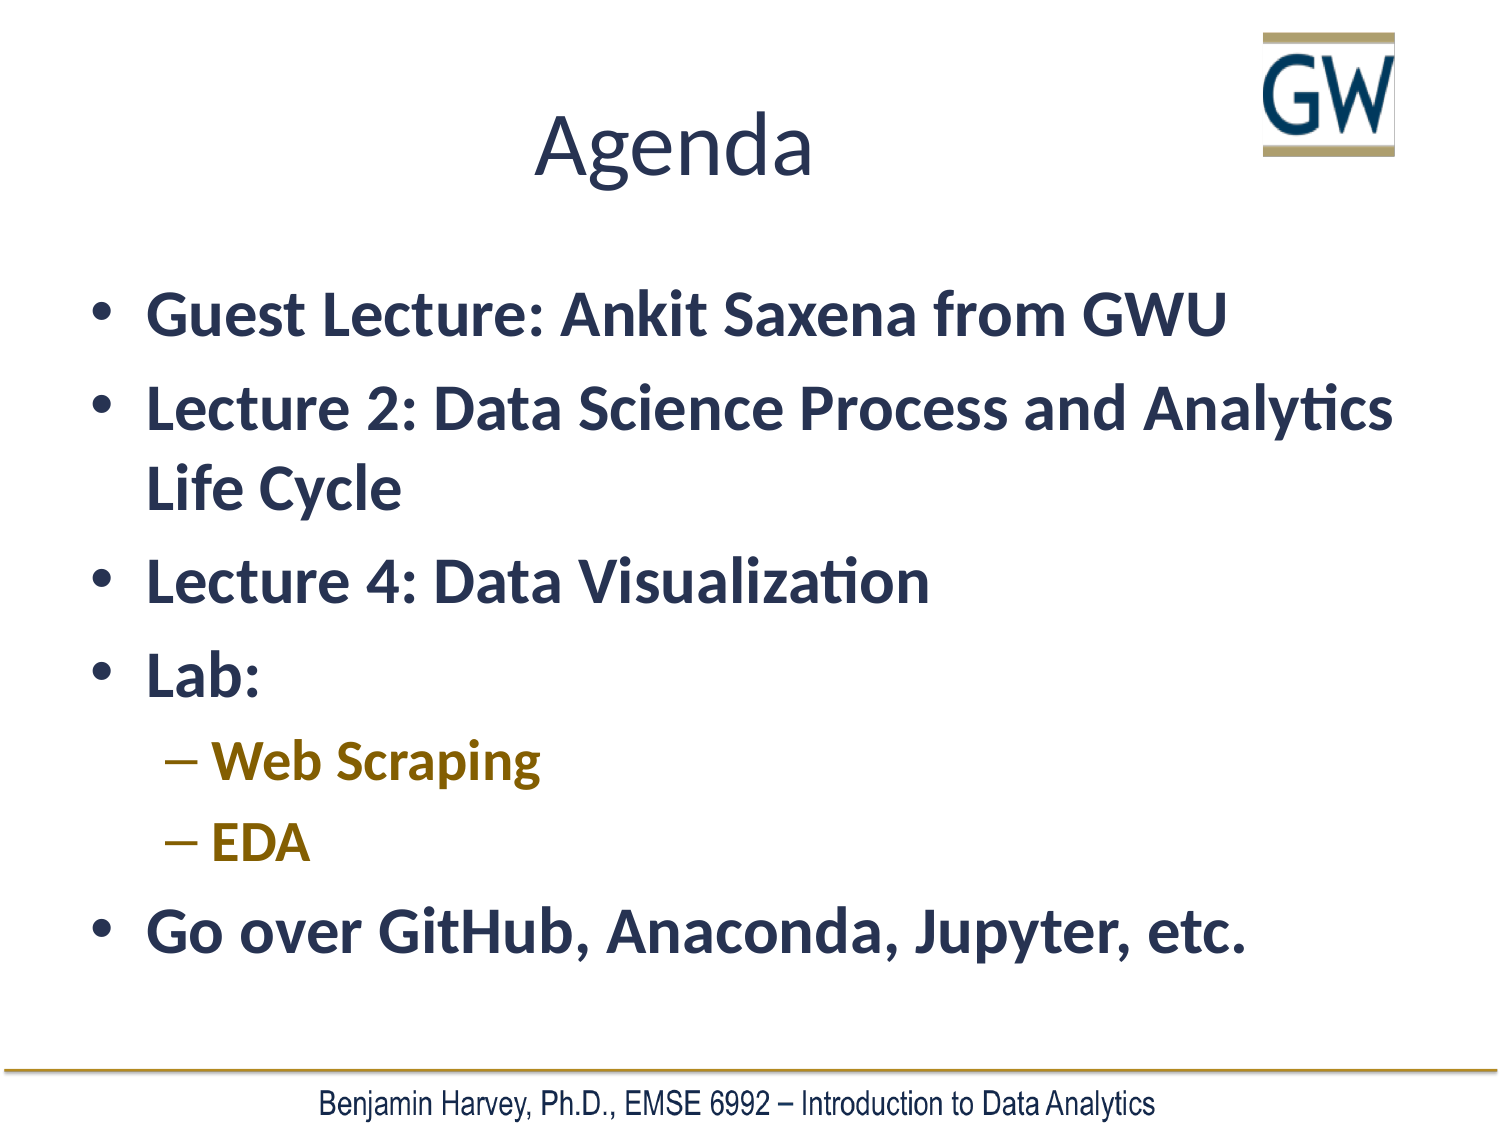

# Agenda
Guest Lecture: Ankit Saxena from GWU
Lecture 2: Data Science Process and Analytics Life Cycle
Lecture 4: Data Visualization
Lab:
Web Scraping
EDA
Go over GitHub, Anaconda, Jupyter, etc.